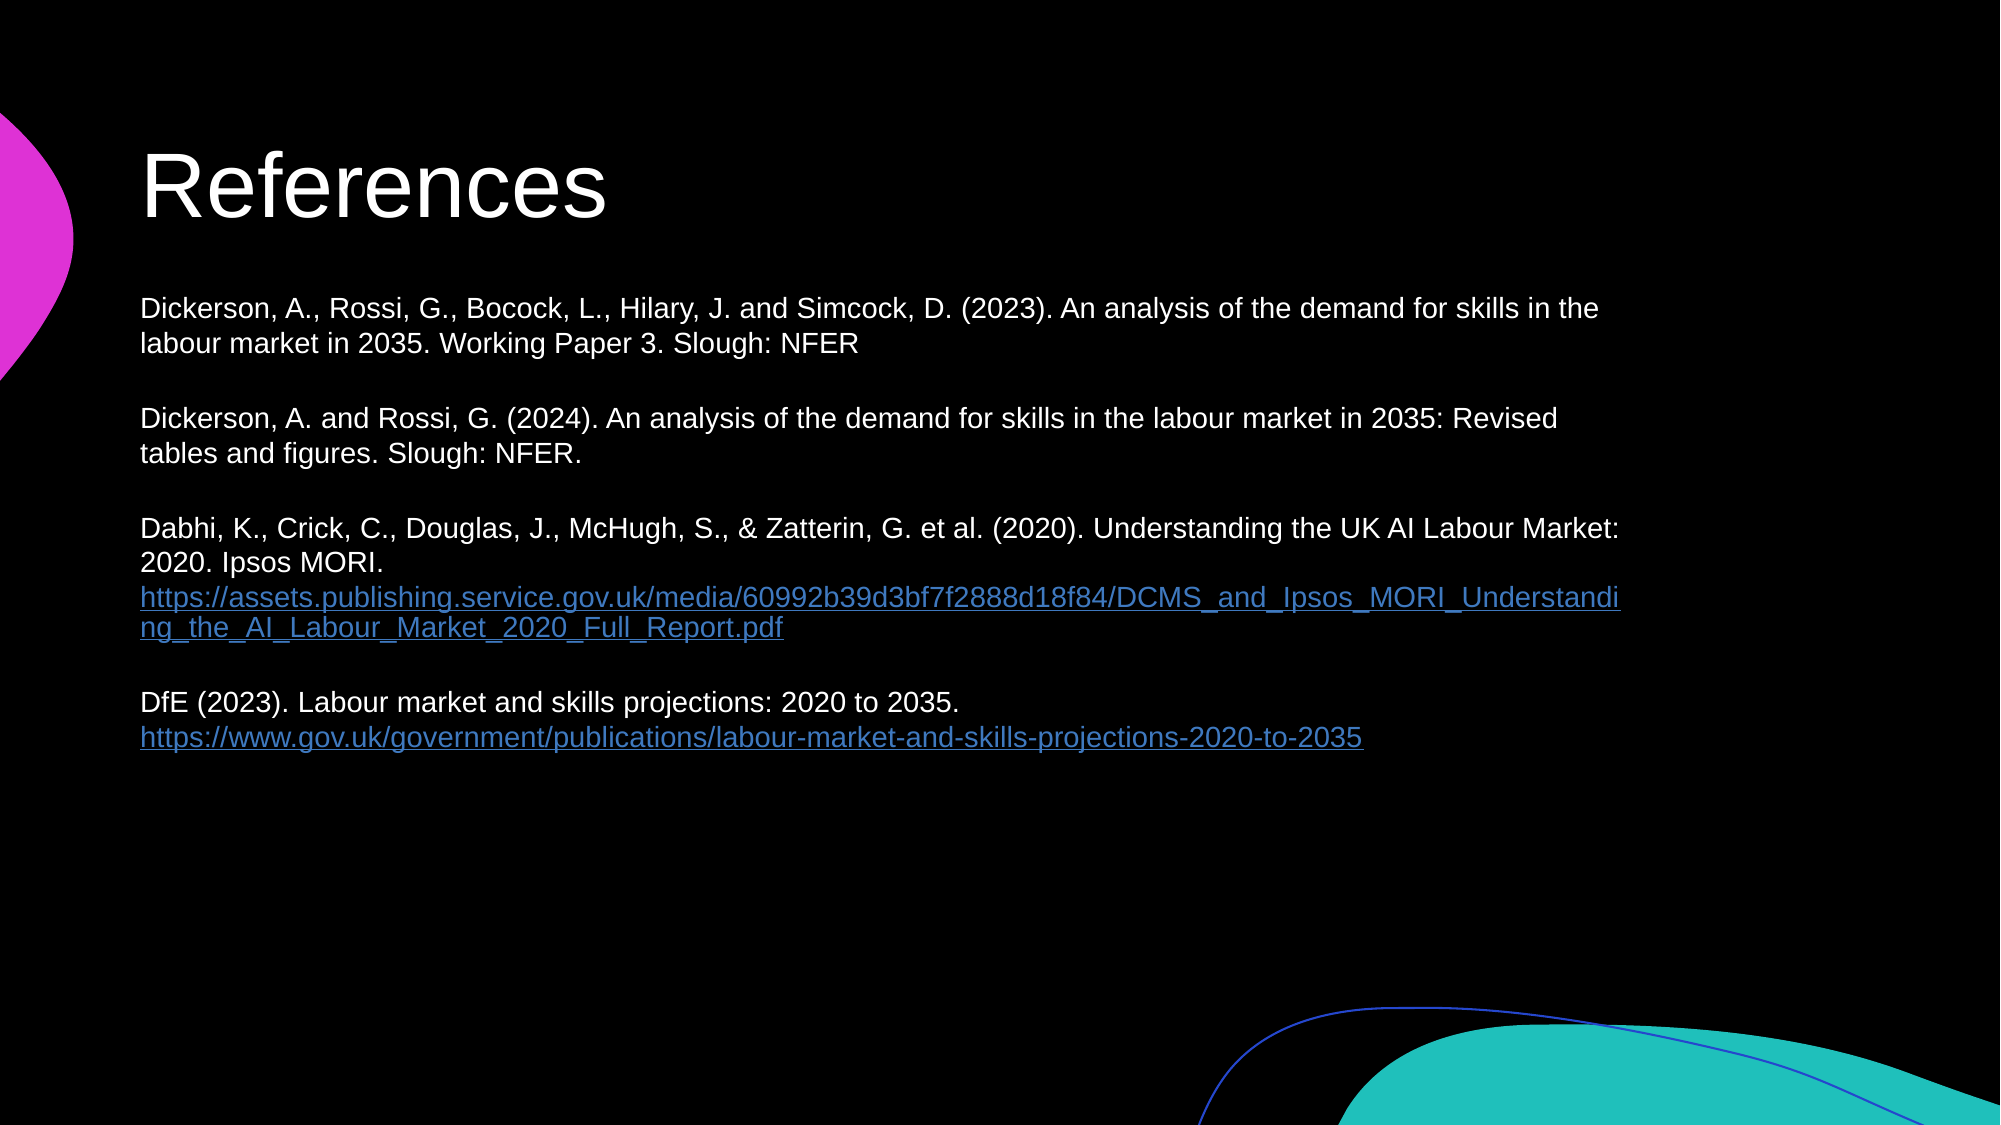

References
Dickerson, A., Rossi, G., Bocock, L., Hilary, J. and Simcock, D. (2023). An analysis of the demand for skills in the labour market in 2035. Working Paper 3. Slough: NFER

Dickerson, A. and Rossi, G. (2024). An analysis of the demand for skills in the labour market in 2035: Revised tables and figures. Slough: NFER.

Dabhi, K., Crick, C., Douglas, J., McHugh, S., & Zatterin, G. et al. (2020). Understanding the UK AI Labour Market: 2020. Ipsos MORI. https://assets.publishing.service.gov.uk/media/60992b39d3bf7f2888d18f84/DCMS_and_Ipsos_MORI_Understanding_the_AI_Labour_Market_2020_Full_Report.pdf

DfE (2023). Labour market and skills projections: 2020 to 2035. https://www.gov.uk/government/publications/labour-market-and-skills-projections-2020-to-2035